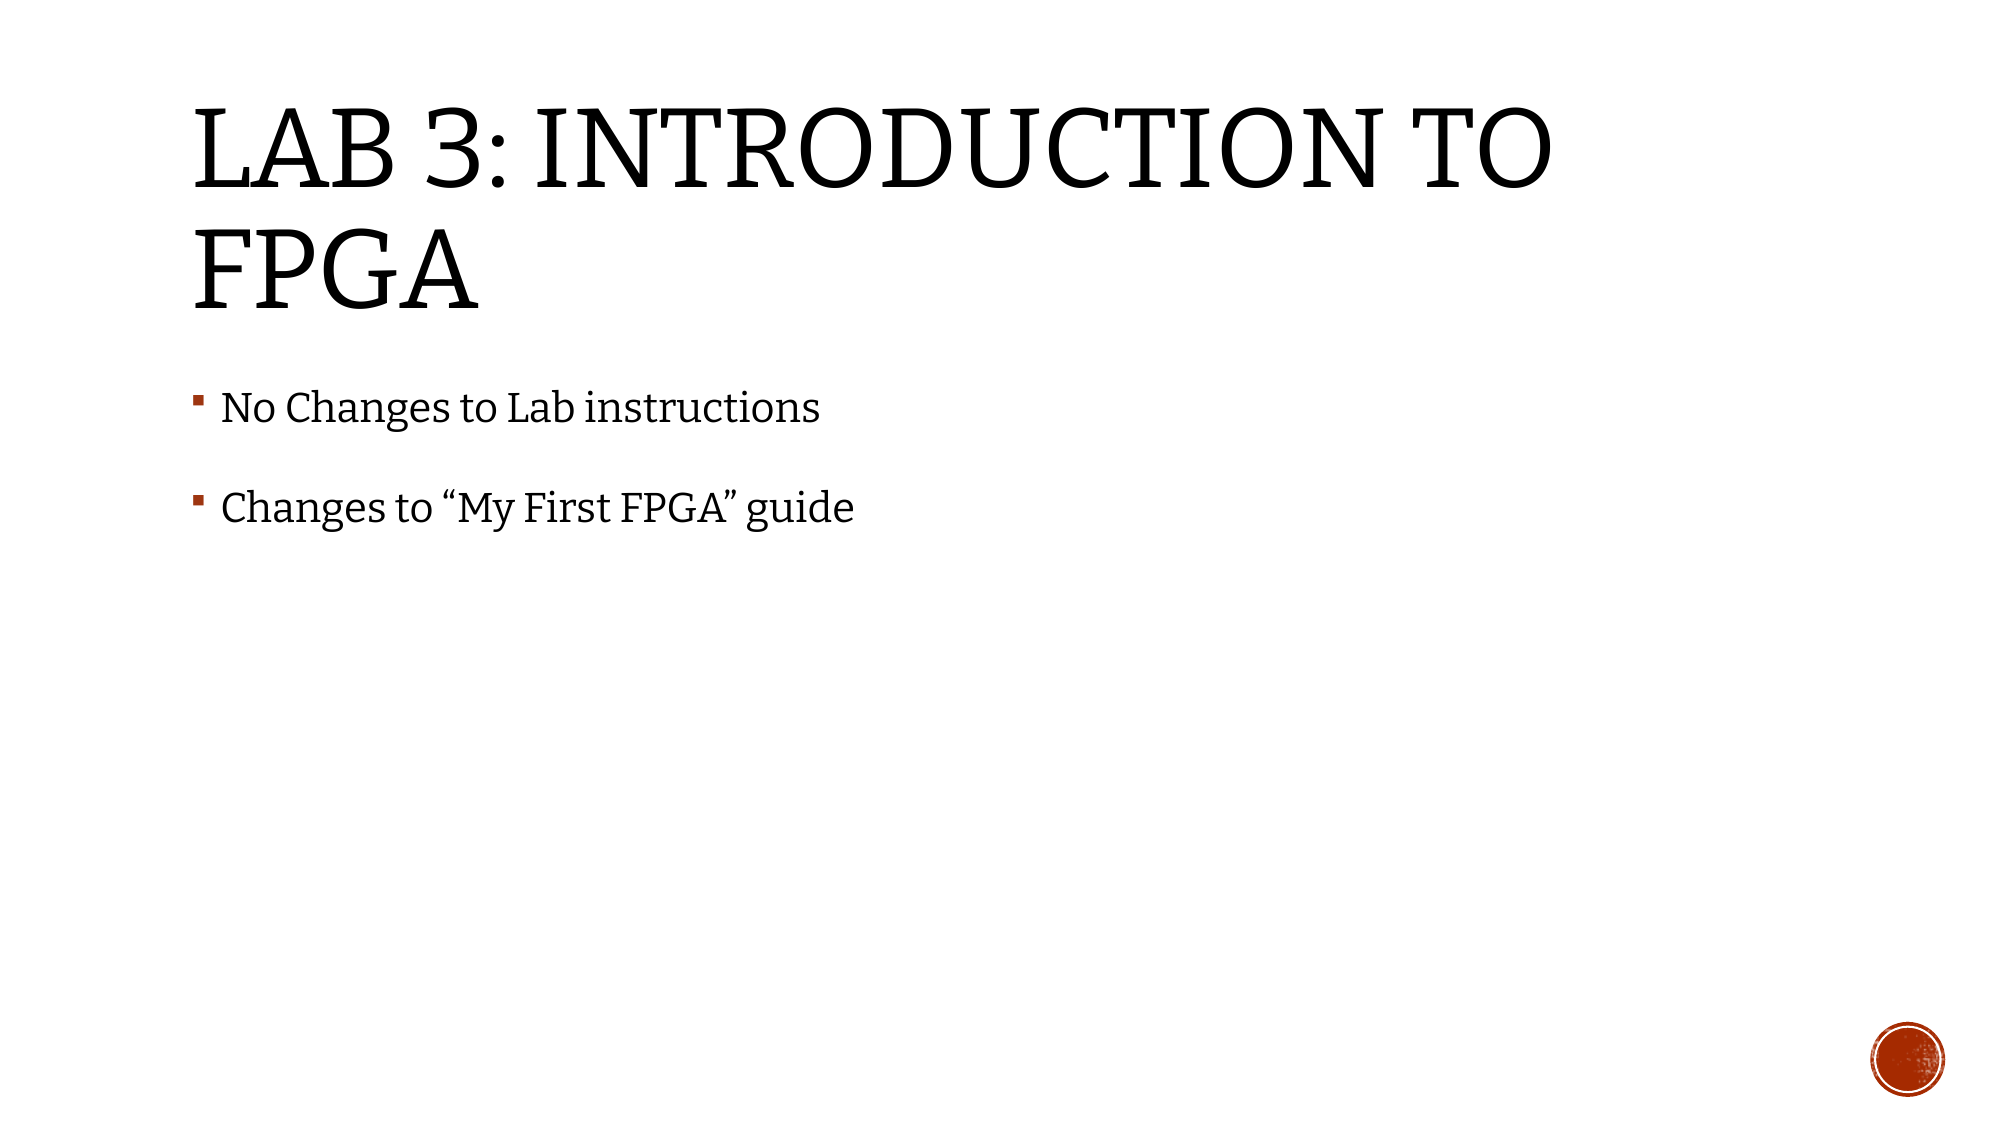

# Lab 3: Introduction to FPGA
No Changes to Lab instructions
Changes to “My First FPGA” guide